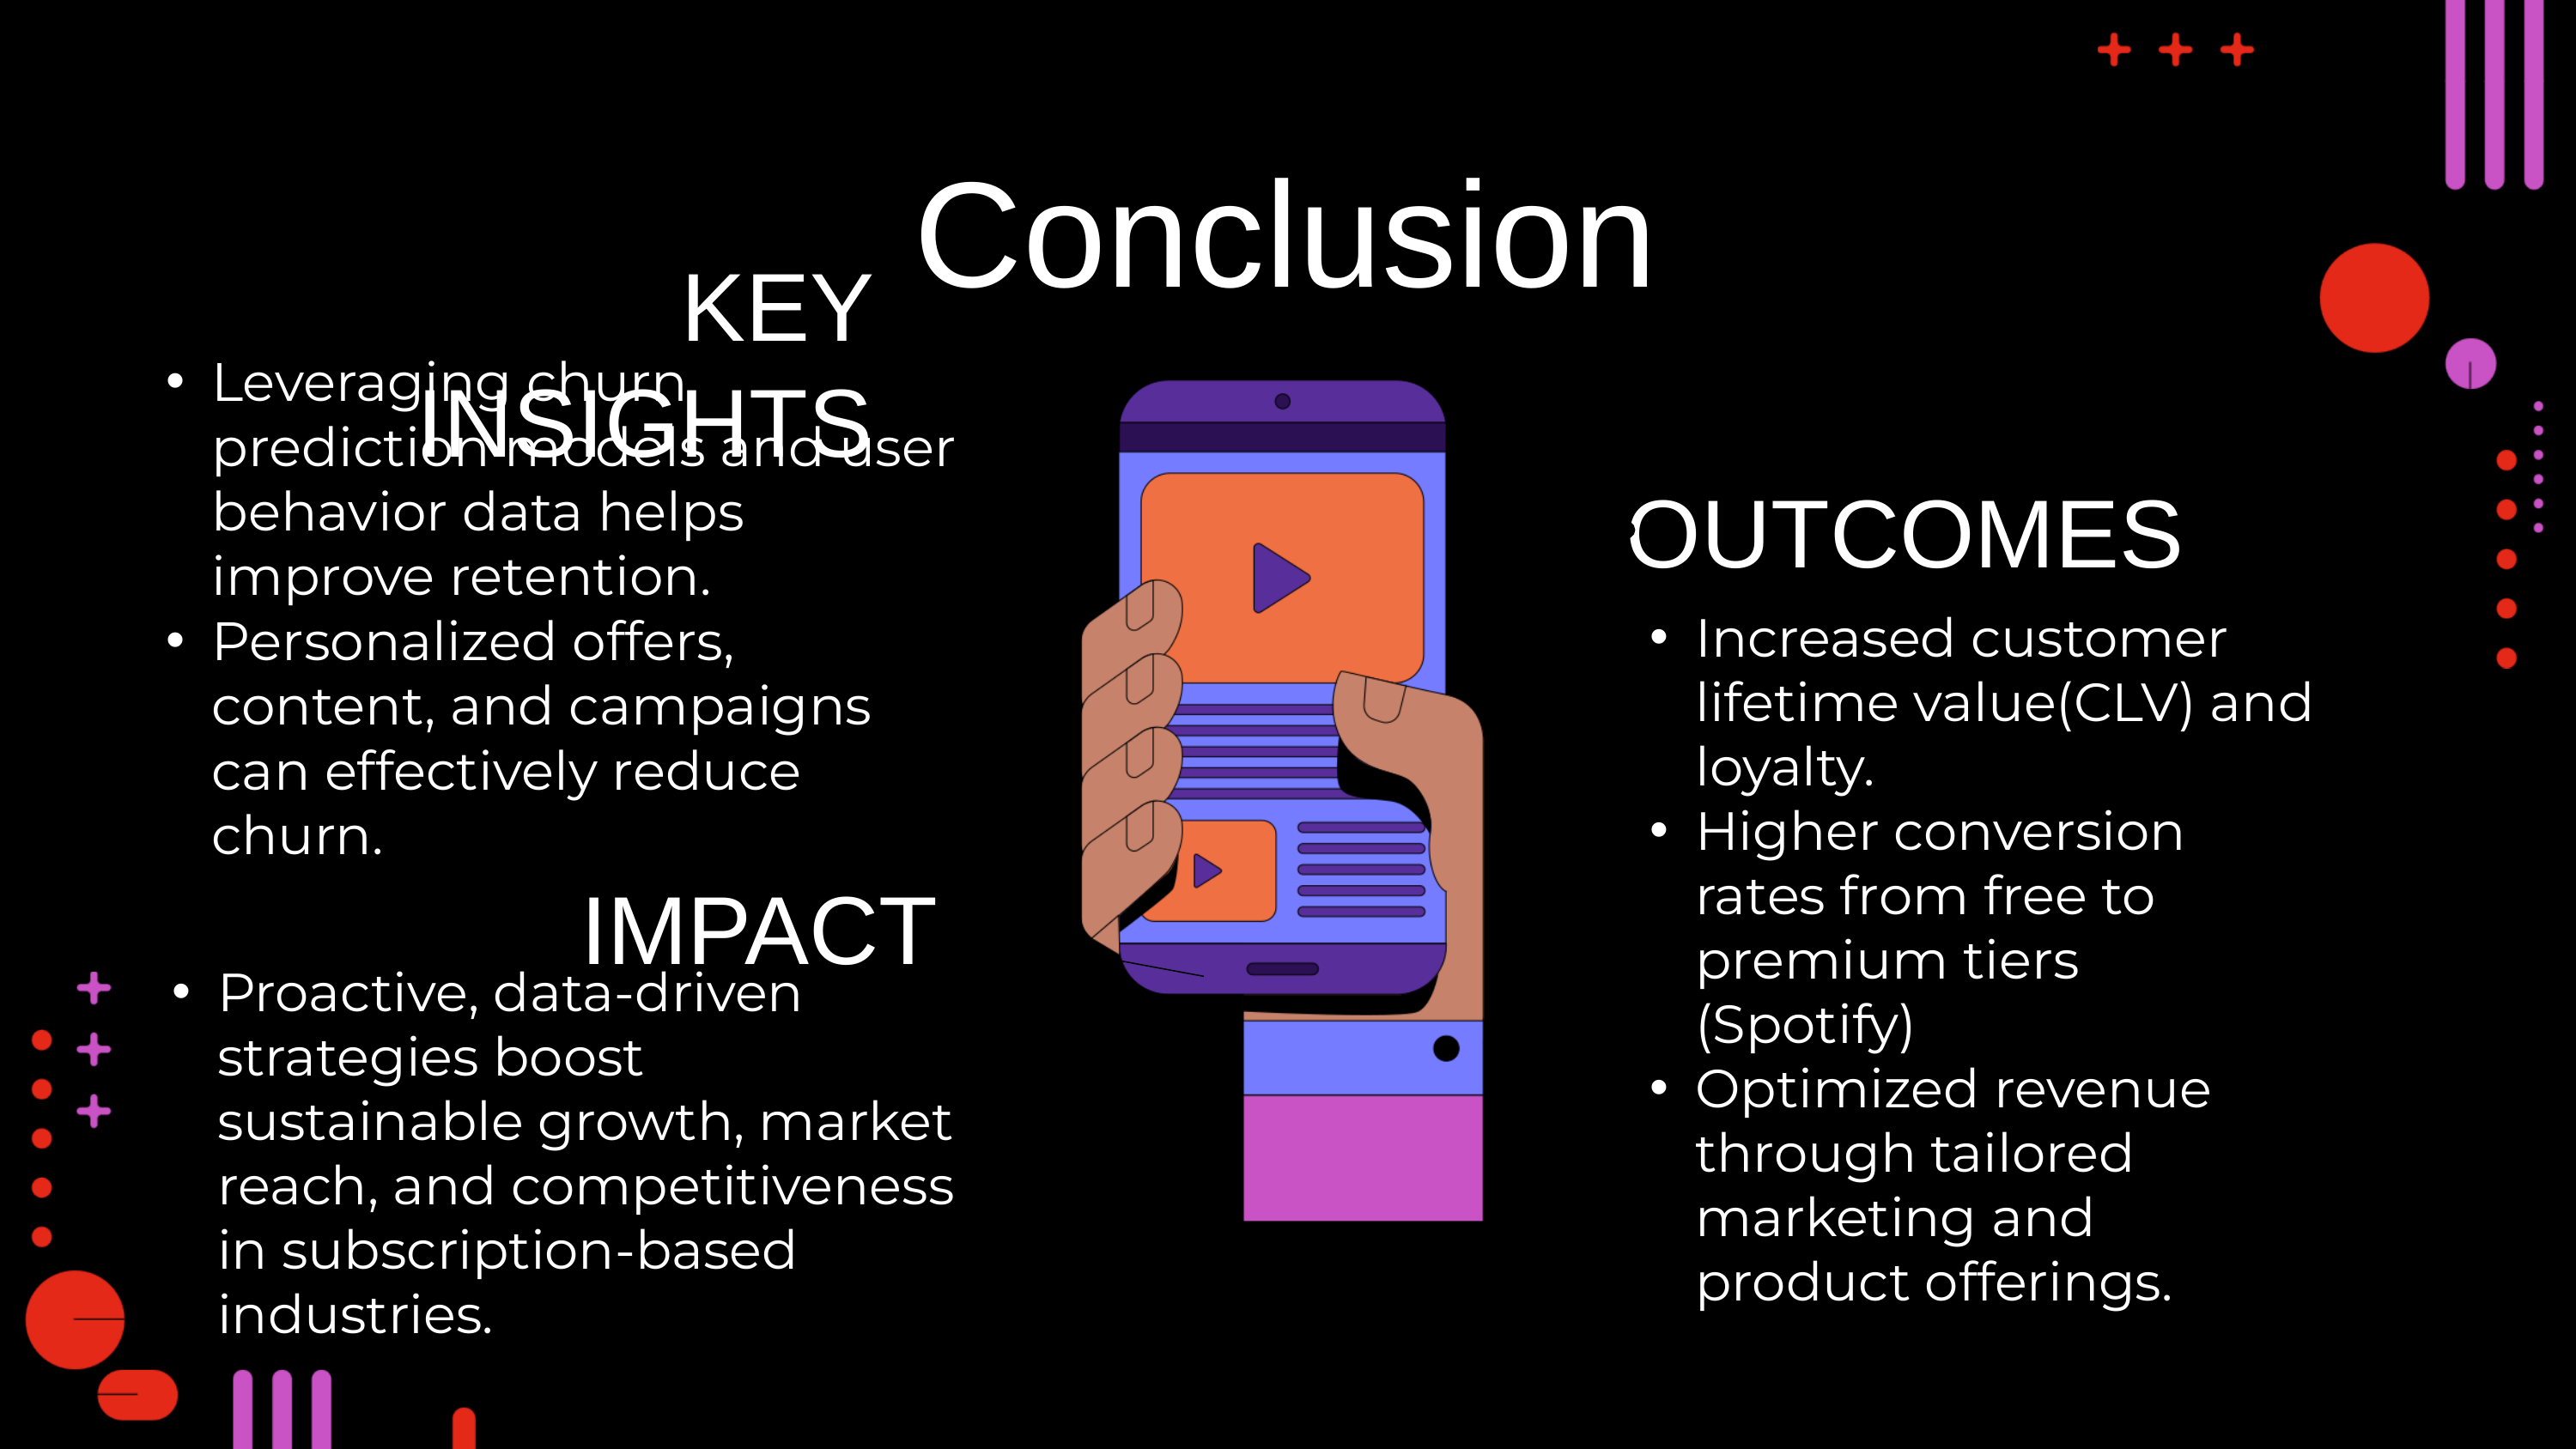

Conclusion
KEY INSIGHTS

Leveraging churn prediction models and user behavior data helps improve retention.
Personalized offers, content, and campaigns can effectively reduce churn.

OUTCOMES

Increased customer lifetime value(CLV) and loyalty.
Higher conversion rates from free to premium tiers (Spotify)
Optimized revenue through tailored marketing and product offerings.
IMPACT

Proactive, data-driven strategies boost sustainable growth, market reach, and competitiveness in subscription-based industries.